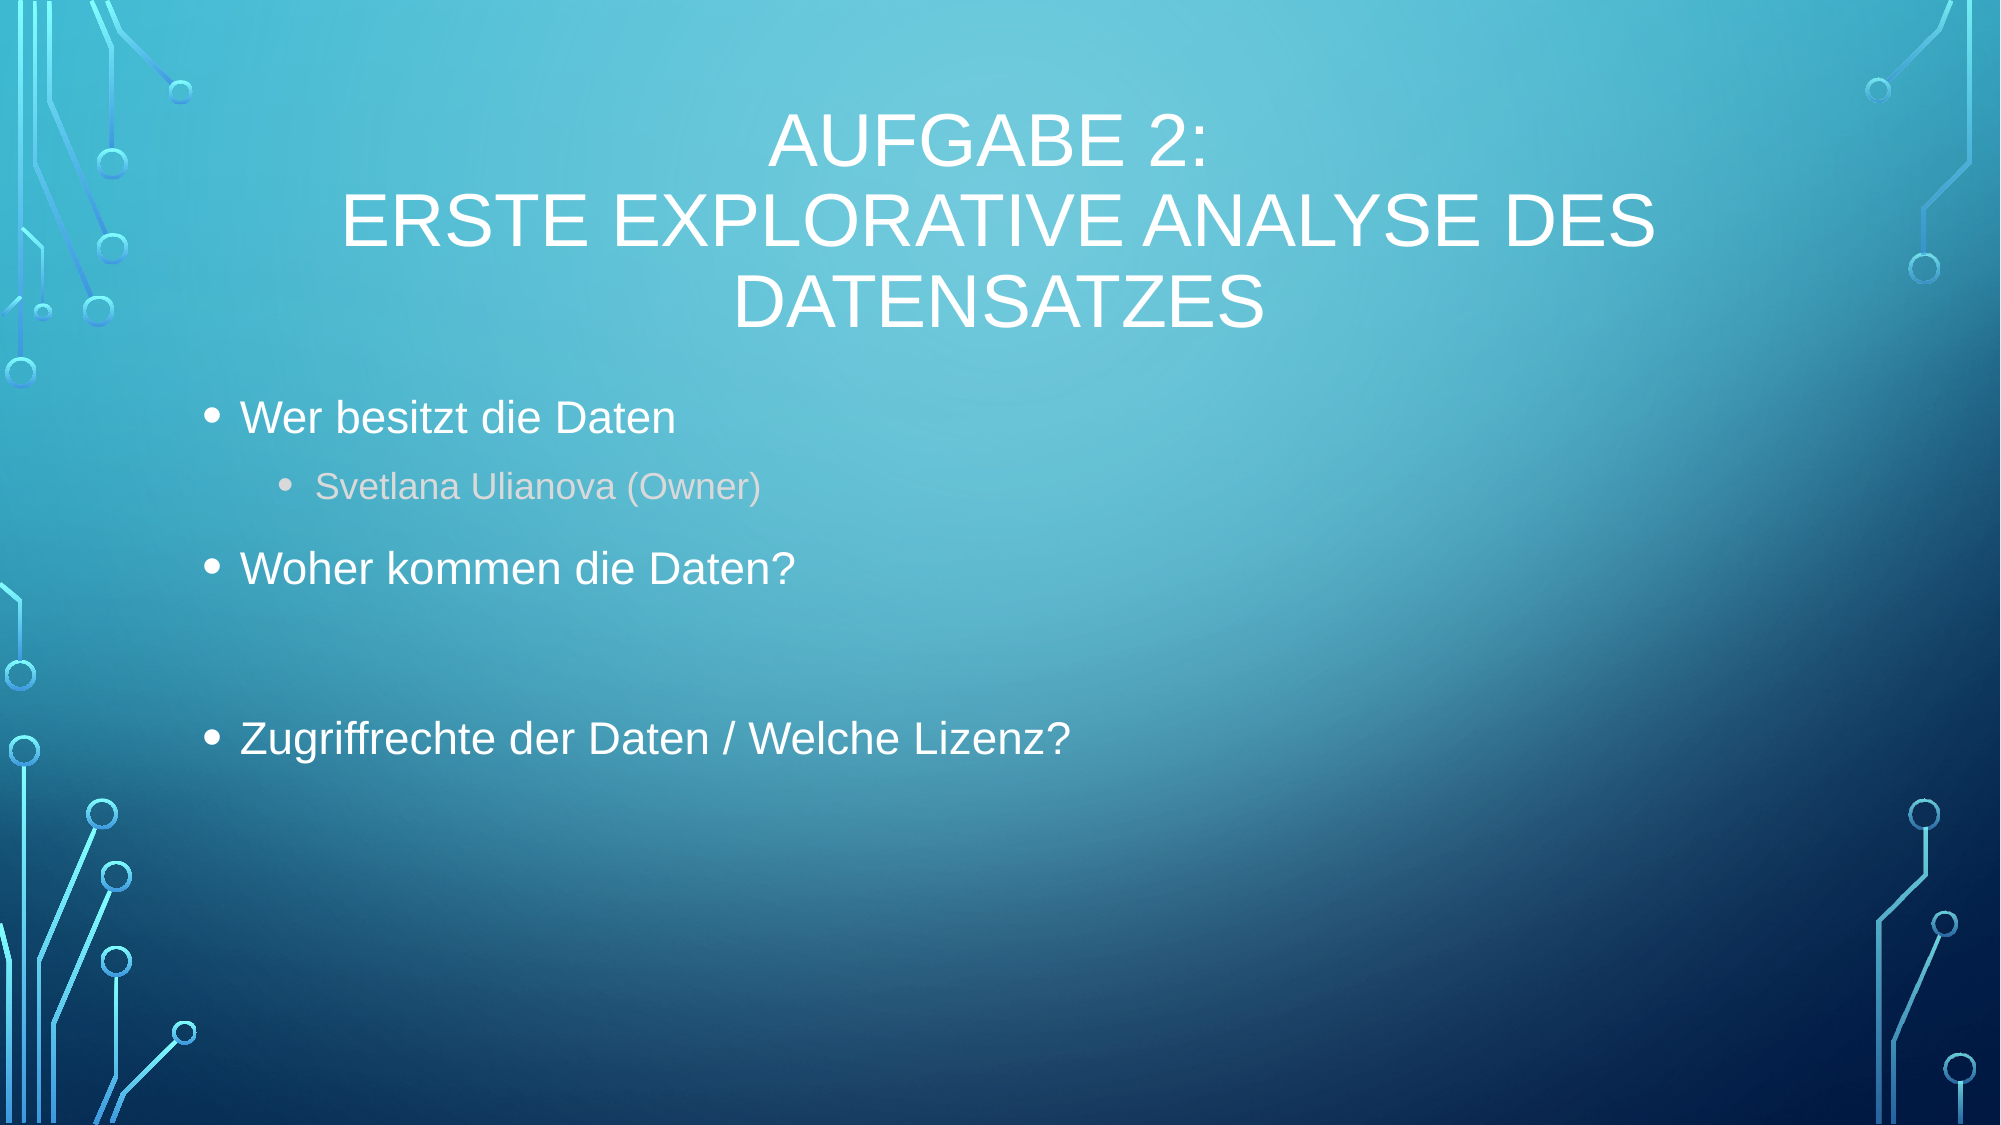

# Aufgabe 2: erste explorative analyse des datensatzes
Wer besitzt die Daten
Svetlana Ulianova (Owner)
Woher kommen die Daten?

Zugriffrechte der Daten / Welche Lizenz?